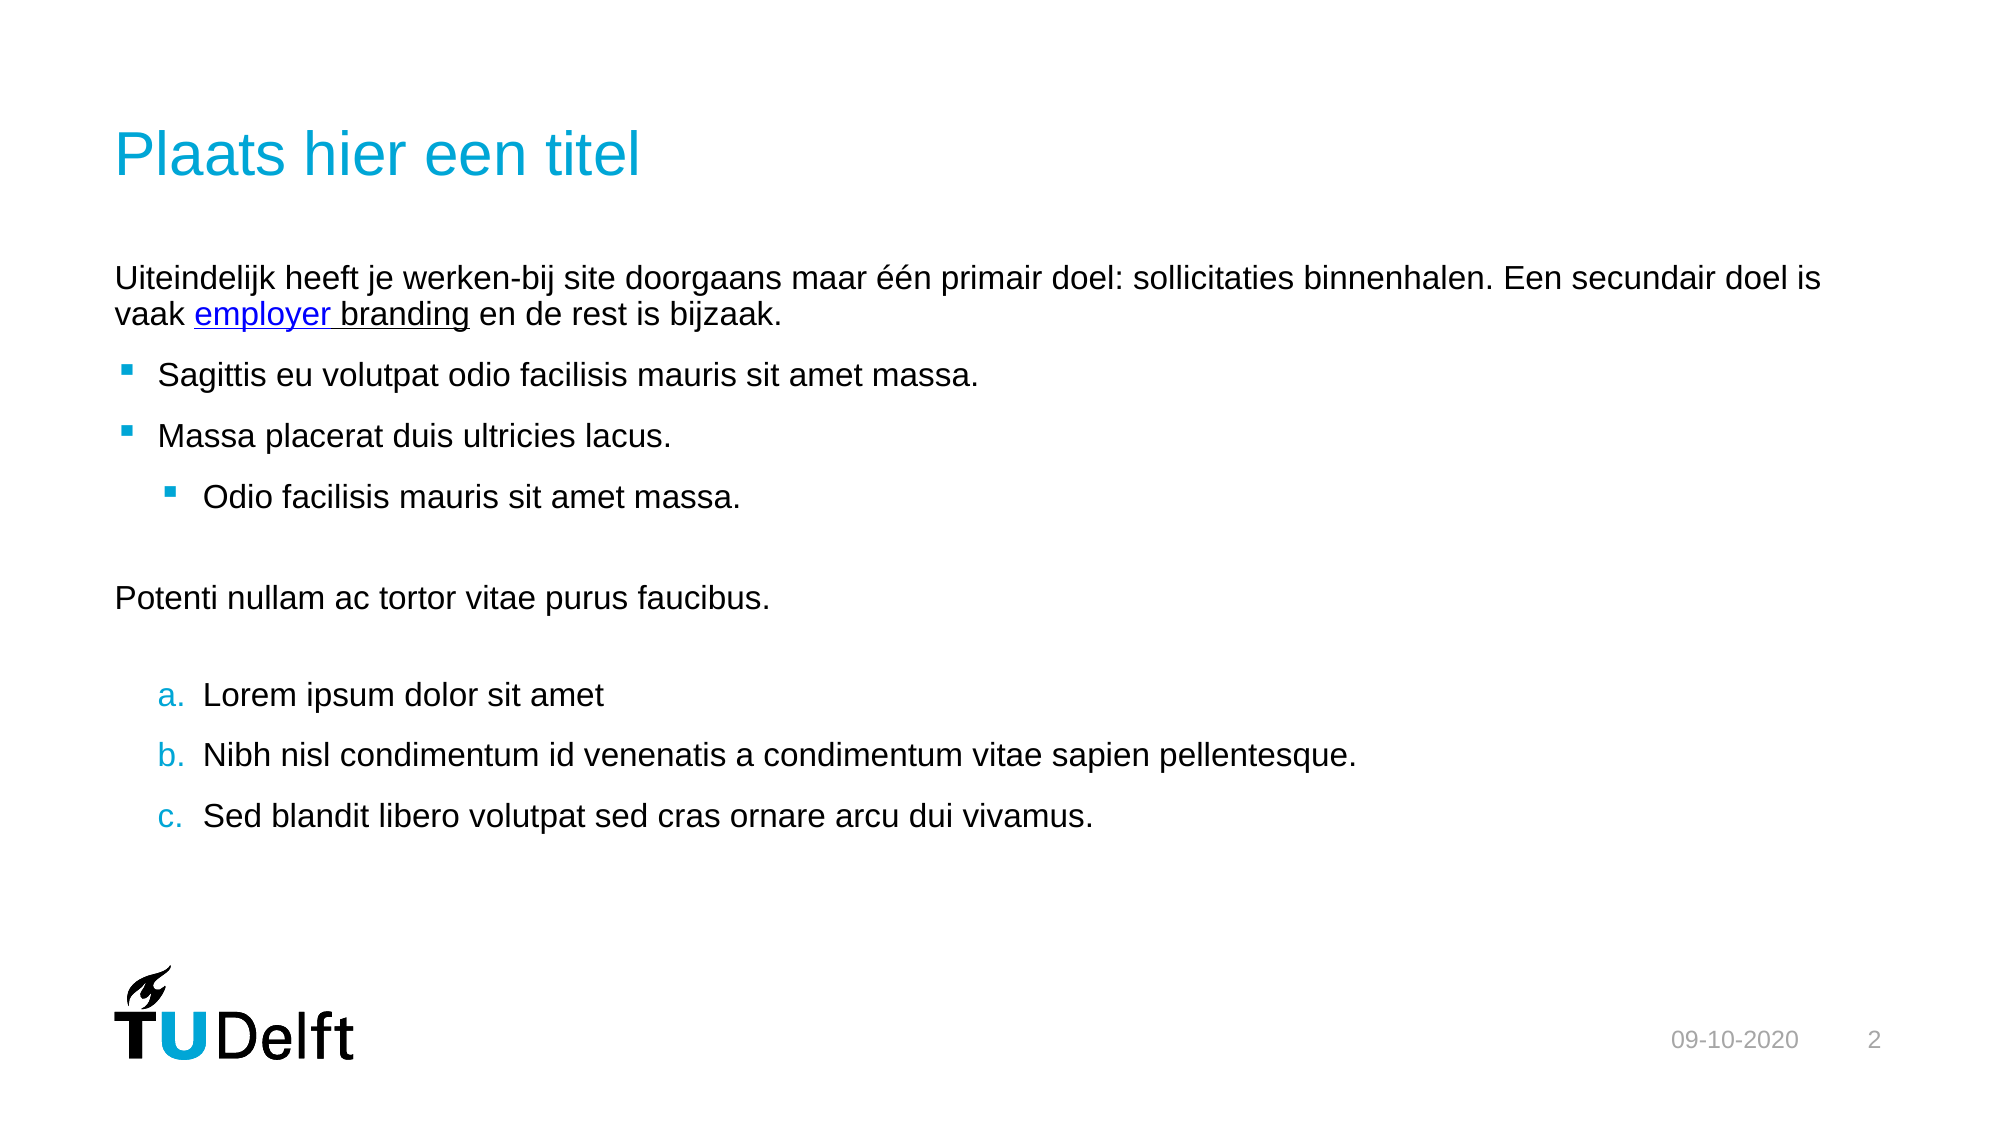

Plaats hier een titel
Uiteindelijk heeft je werken-bij site doorgaans maar één primair doel: sollicitaties binnenhalen. Een secundair doel is vaak employer branding en de rest is bijzaak.
Sagittis eu volutpat odio facilisis mauris sit amet massa.
Massa placerat duis ultricies lacus.
Odio facilisis mauris sit amet massa.

Potenti nullam ac tortor vitae purus faucibus.
Lorem ipsum dolor sit amet
Nibh nisl condimentum id venenatis a condimentum vitae sapien pellentesque.
Sed blandit libero volutpat sed cras ornare arcu dui vivamus.
09-10-2020
2